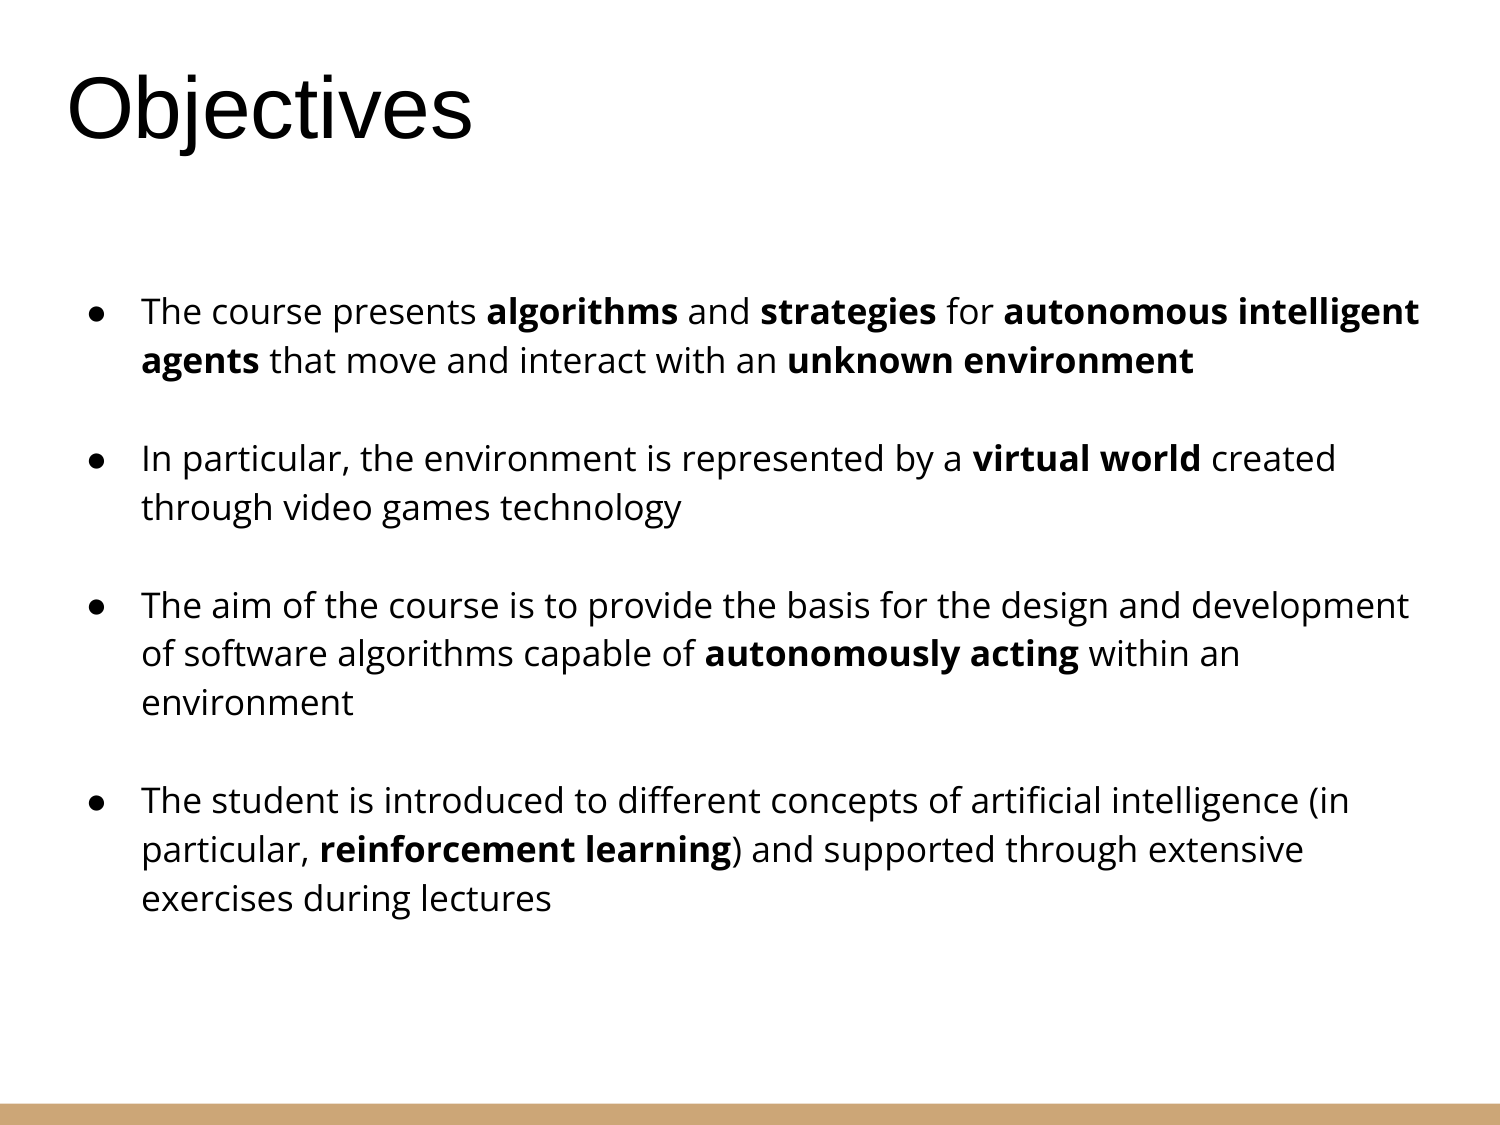

Objectives
The course presents algorithms and strategies for autonomous intelligent agents that move and interact with an unknown environment

In particular, the environment is represented by a virtual world created through video games technology

The aim of the course is to provide the basis for the design and development of software algorithms capable of autonomously acting within an environment

The student is introduced to different concepts of artificial intelligence (in particular, reinforcement learning) and supported through extensive exercises during lectures